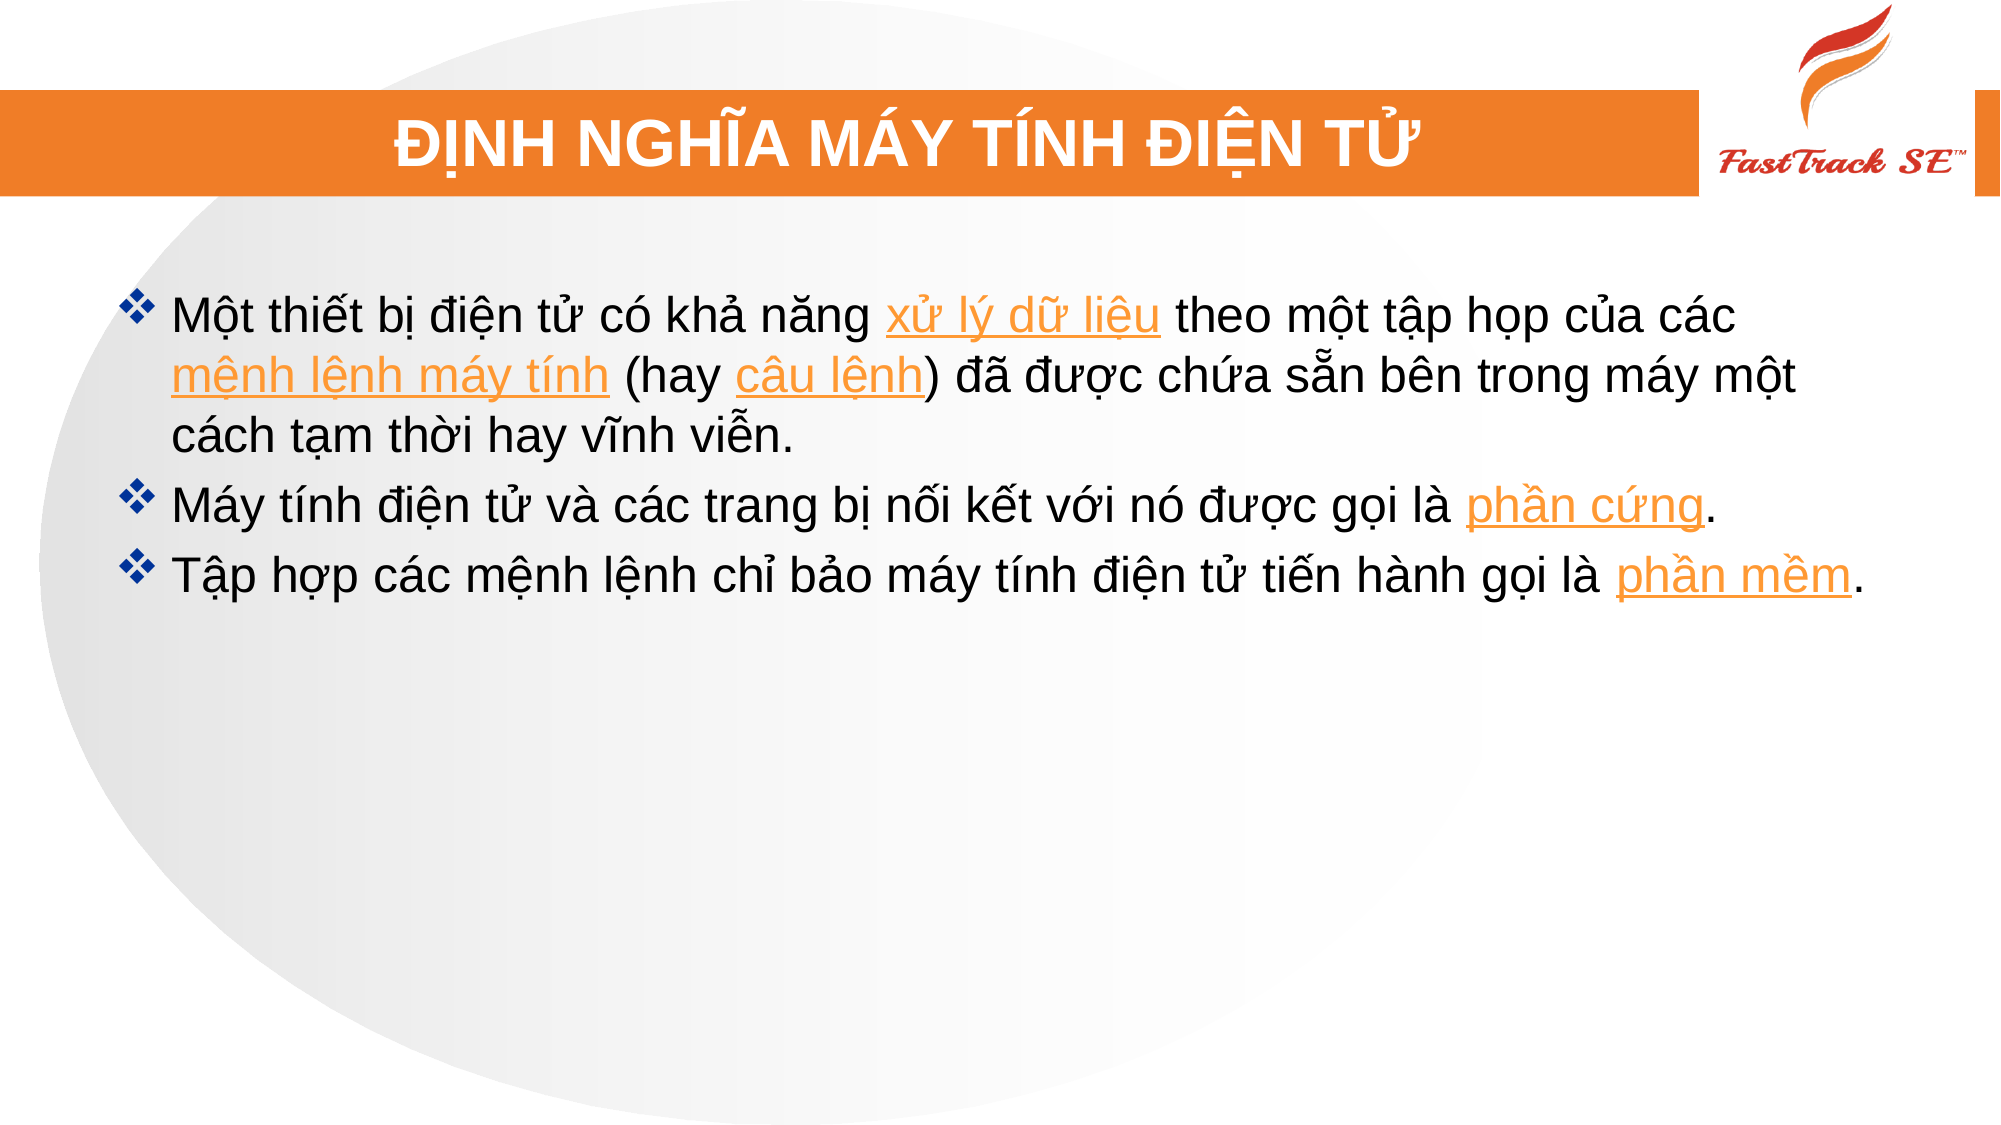

# ĐỊNH NGHĨA MÁY TÍNH ĐIỆN TỬ
Một thiết bị điện tử có khả năng xử lý dữ liệu theo một tập họp của các mệnh lệnh máy tính (hay câu lệnh) đã được chứa sẵn bên trong máy một cách tạm thời hay vĩnh viễn.
Máy tính điện tử và các trang bị nối kết với nó được gọi là phần cứng.
Tập hợp các mệnh lệnh chỉ bảo máy tính điện tử tiến hành gọi là phần mềm.